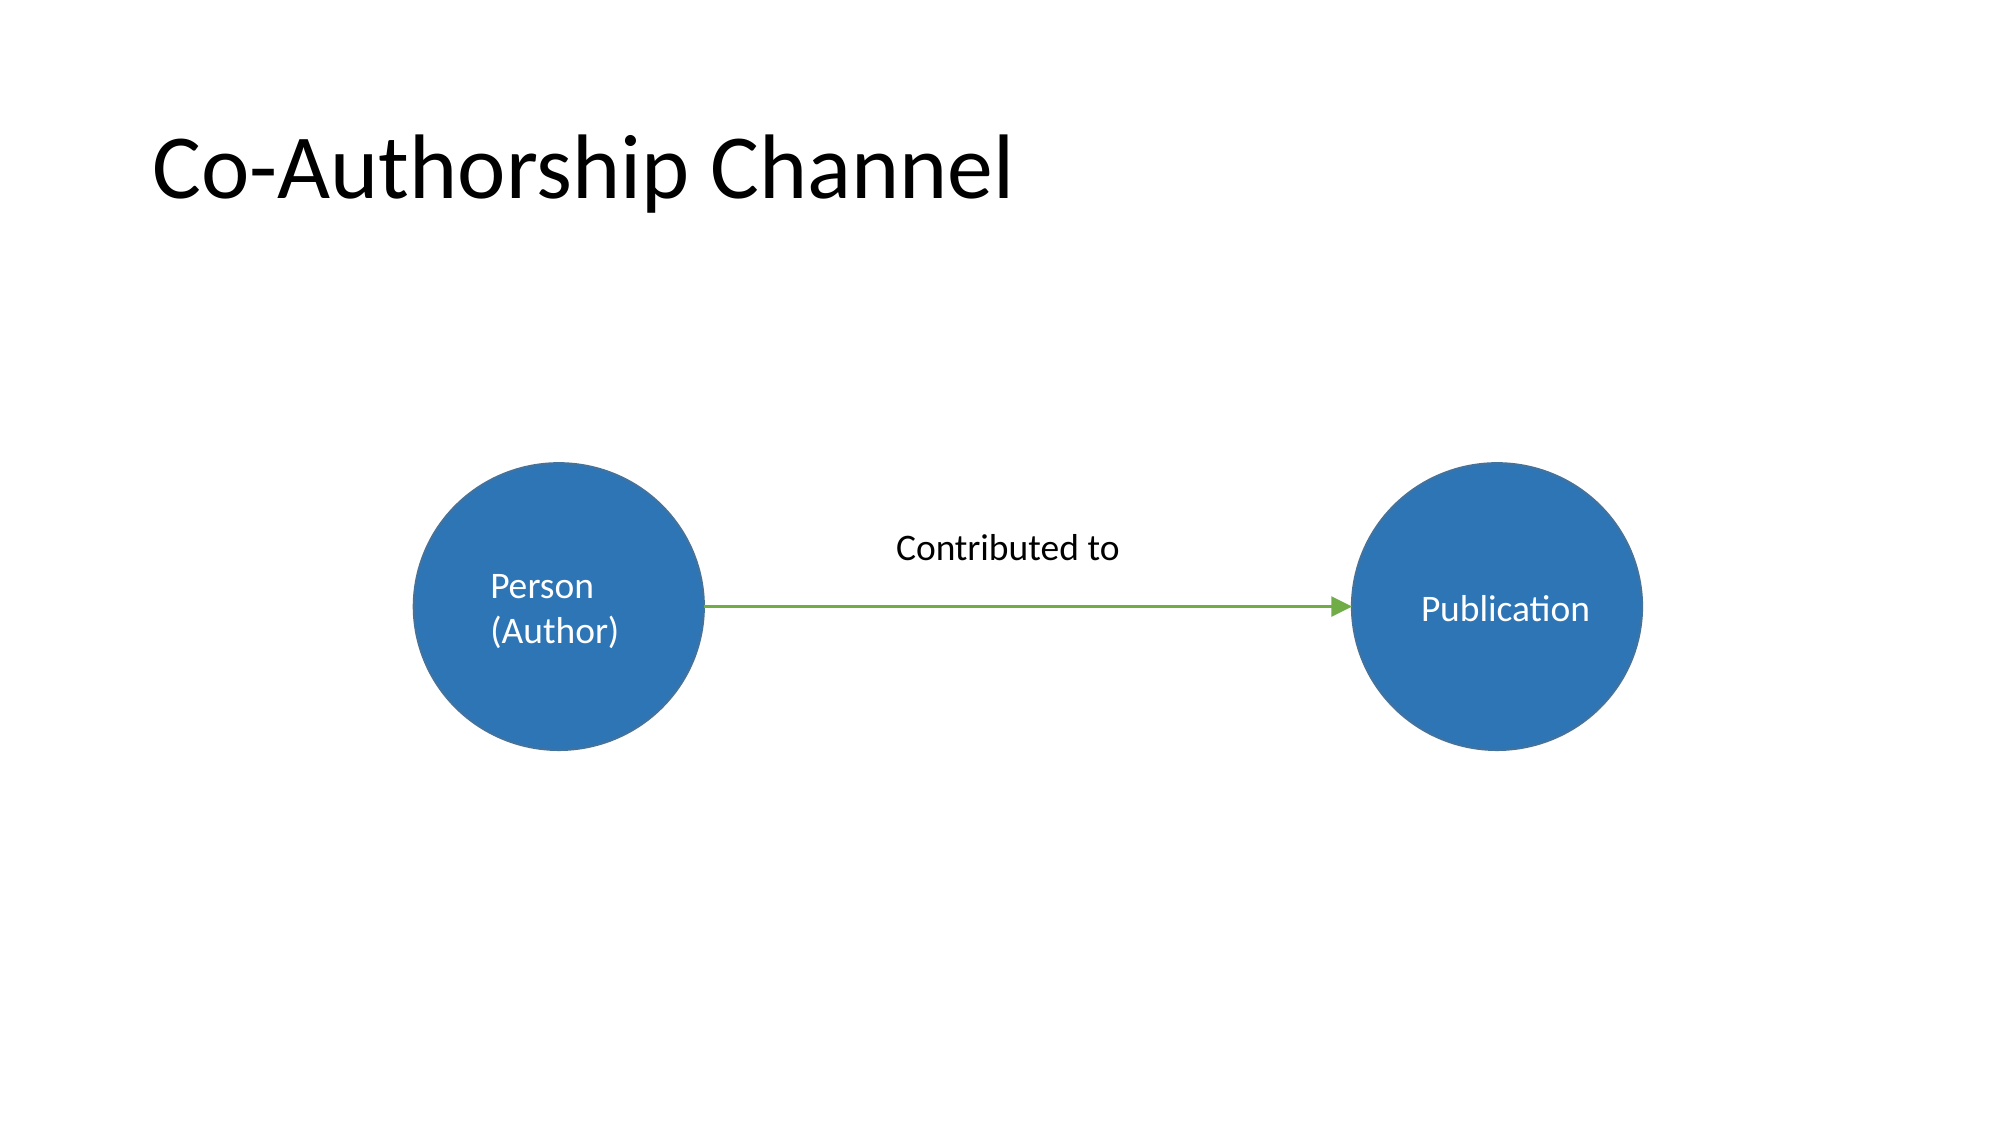

# Co-Authorship Channel

Contributed to
Person
(Author)
Publication